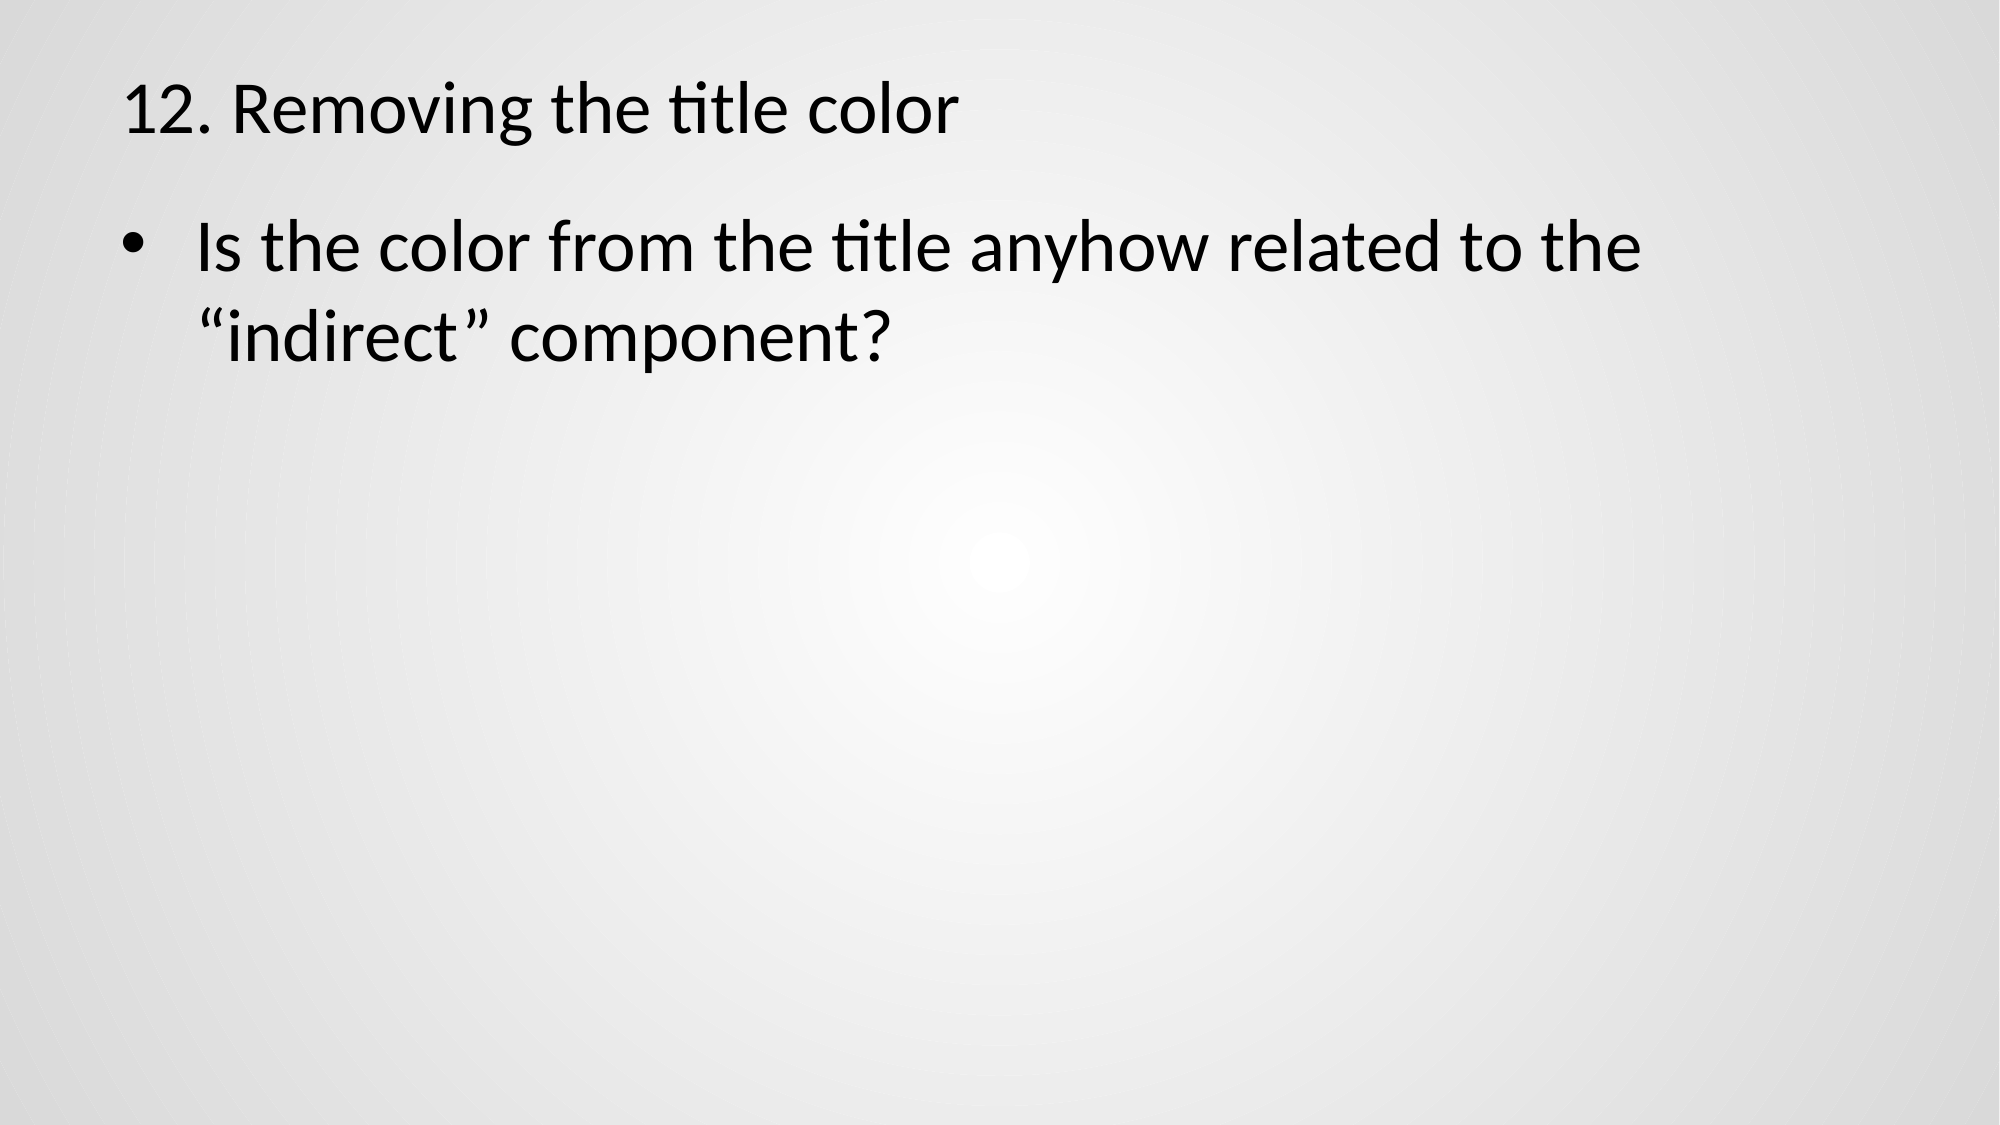

# 12. Removing the title color
Is the color from the title anyhow related to the “indirect” component?